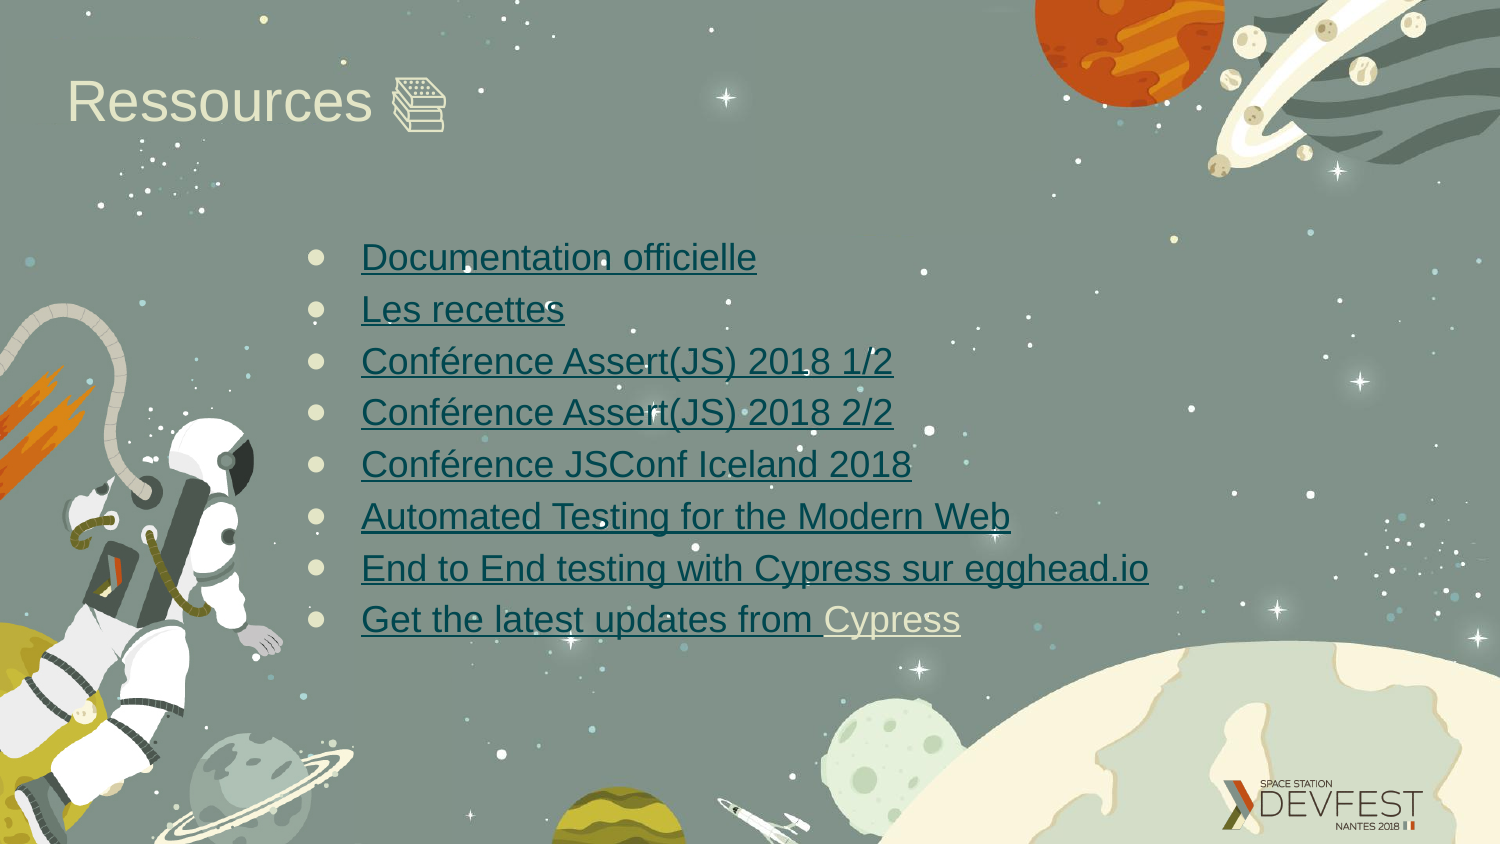

# Ressources 📚
Documentation officielle
Les recettes
Conférence Assert(JS) 2018 1/2
Conférence Assert(JS) 2018 2/2
Conférence JSConf Iceland 2018
Automated Testing for the Modern Web
End to End testing with Cypress sur egghead.io
Get the latest updates from Cypress